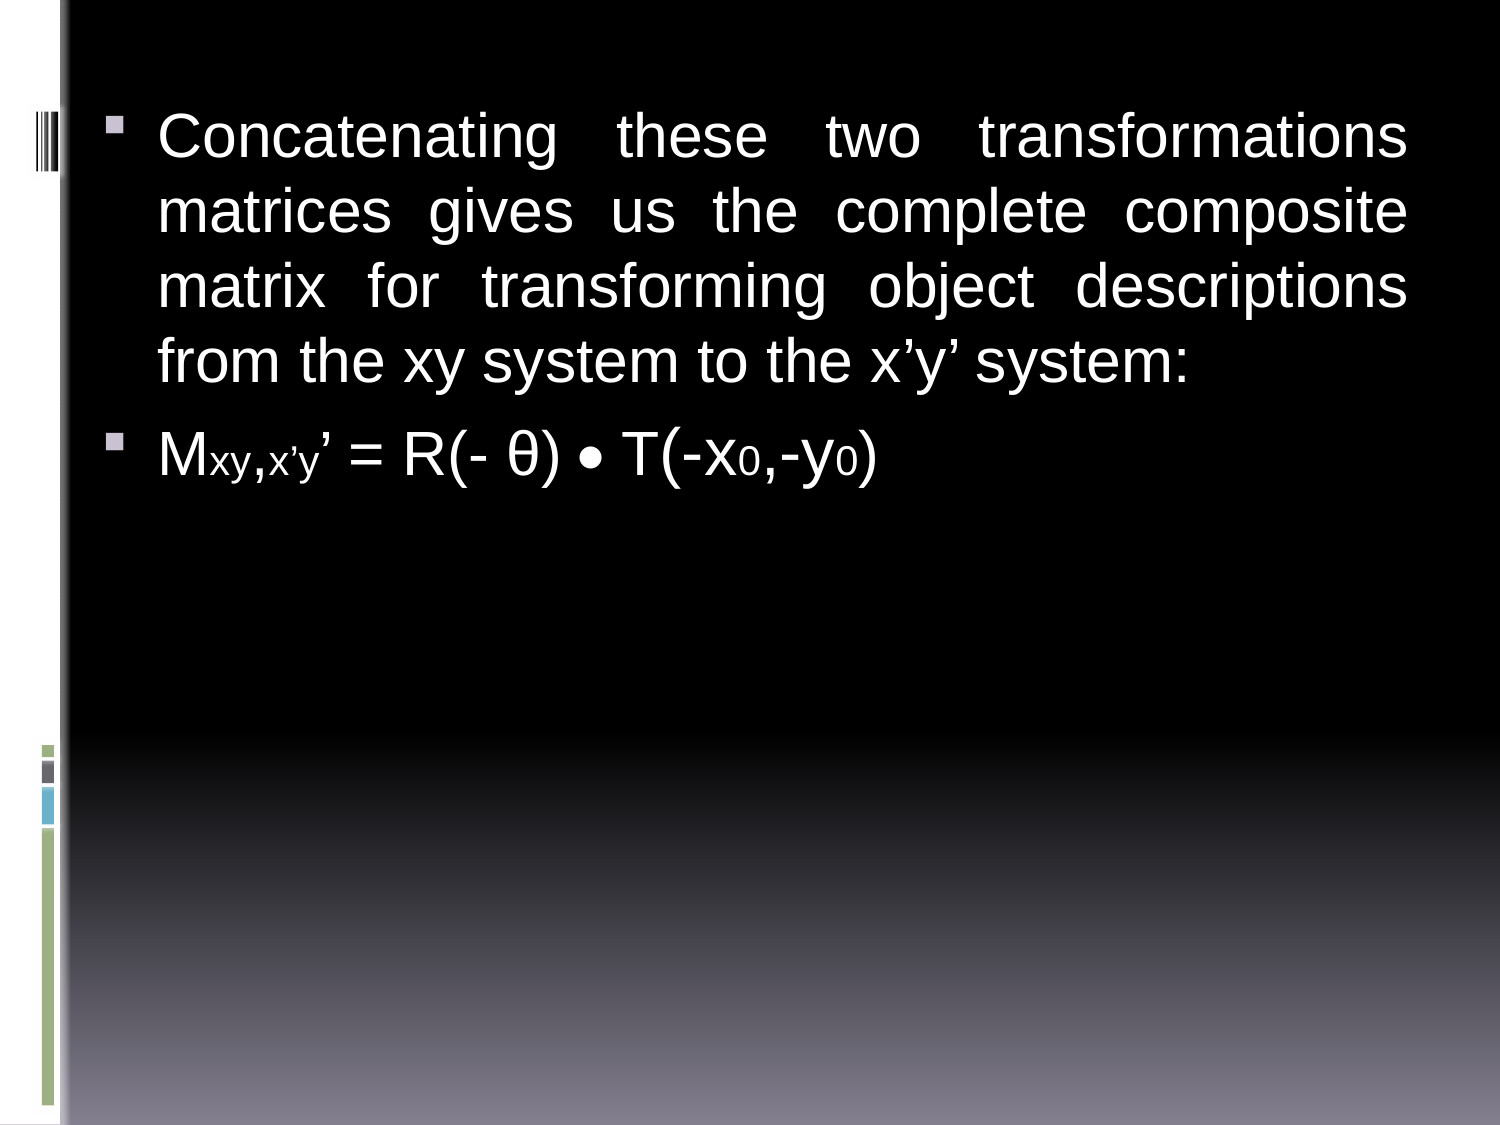

Concatenating these two transformations matrices gives us the complete composite matrix for transforming object descriptions from the xy system to the x’y’ system:
Mxy,x’y’ = R(- θ) • T(-x0,-y0)